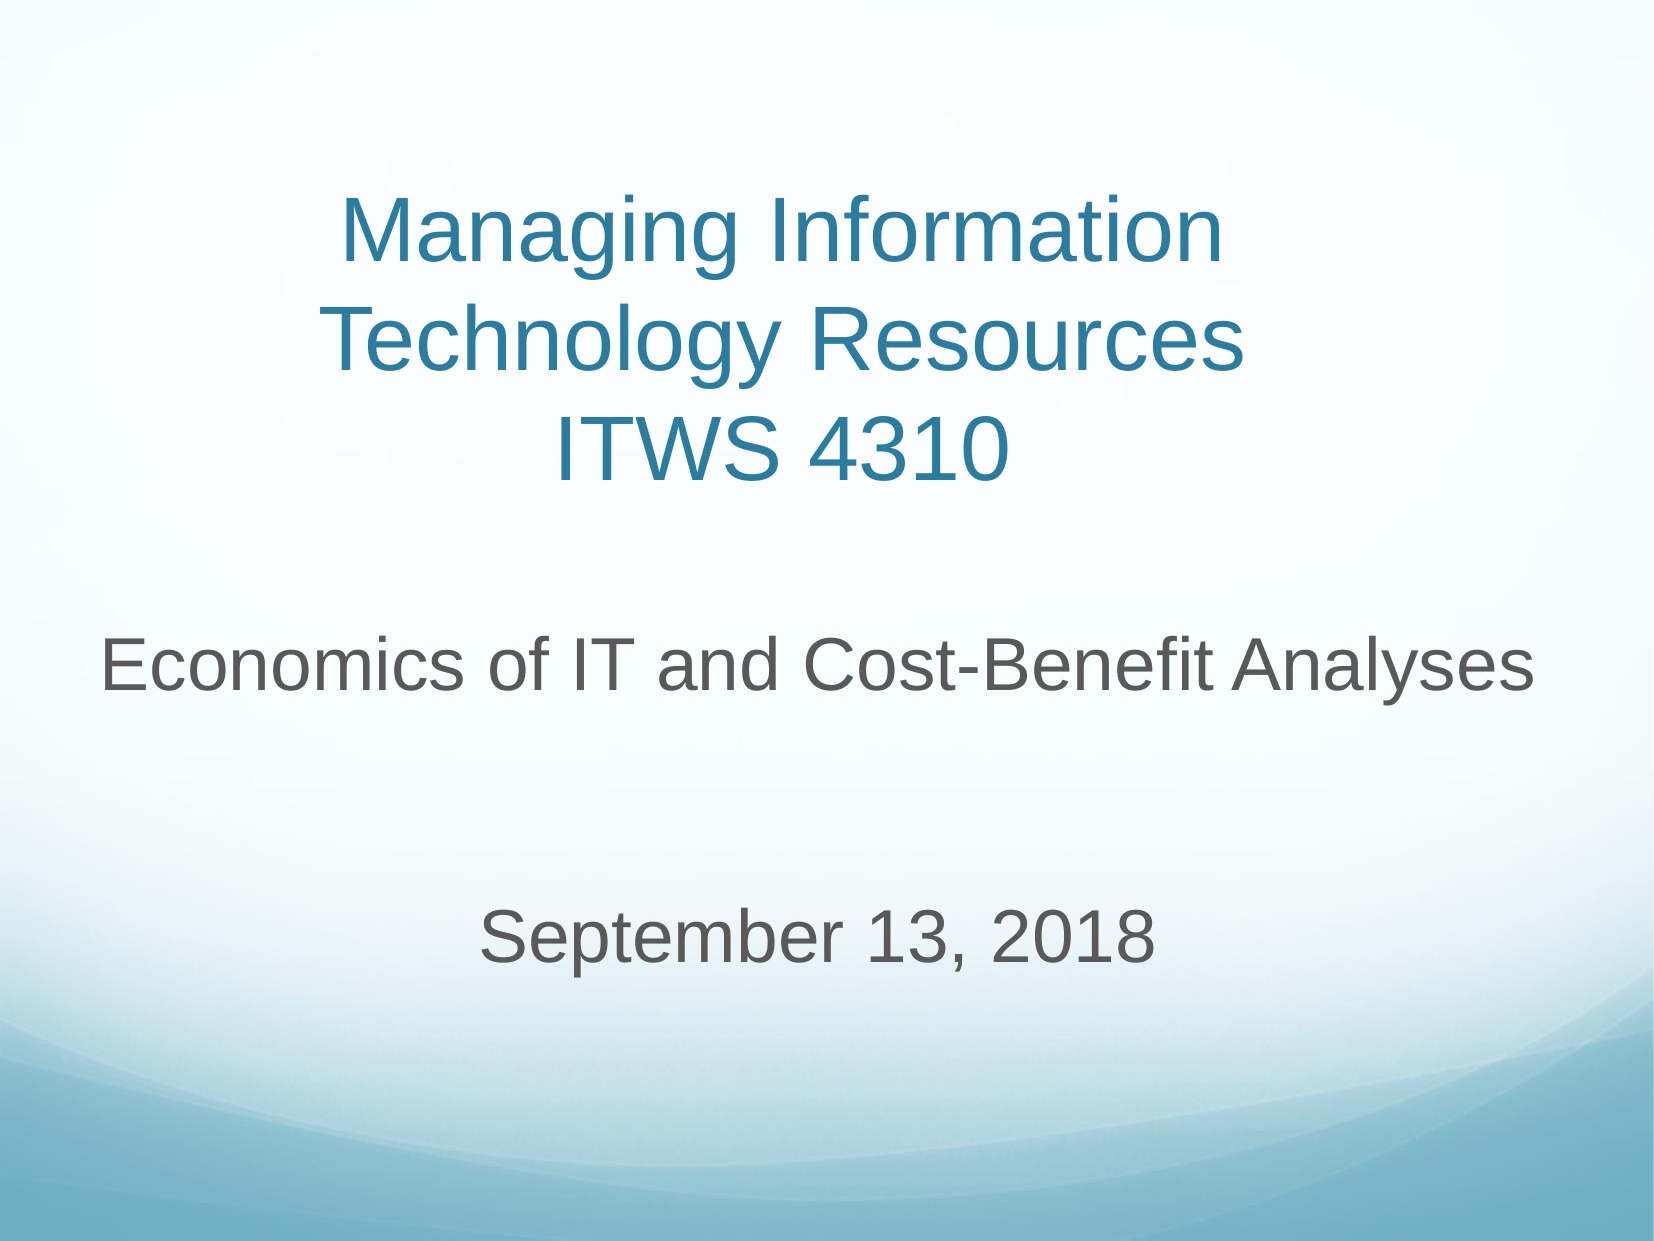

# Managing Information Technology Resources ITWS 4310
Economics of IT and Cost-Benefit Analyses

September 13, 2018